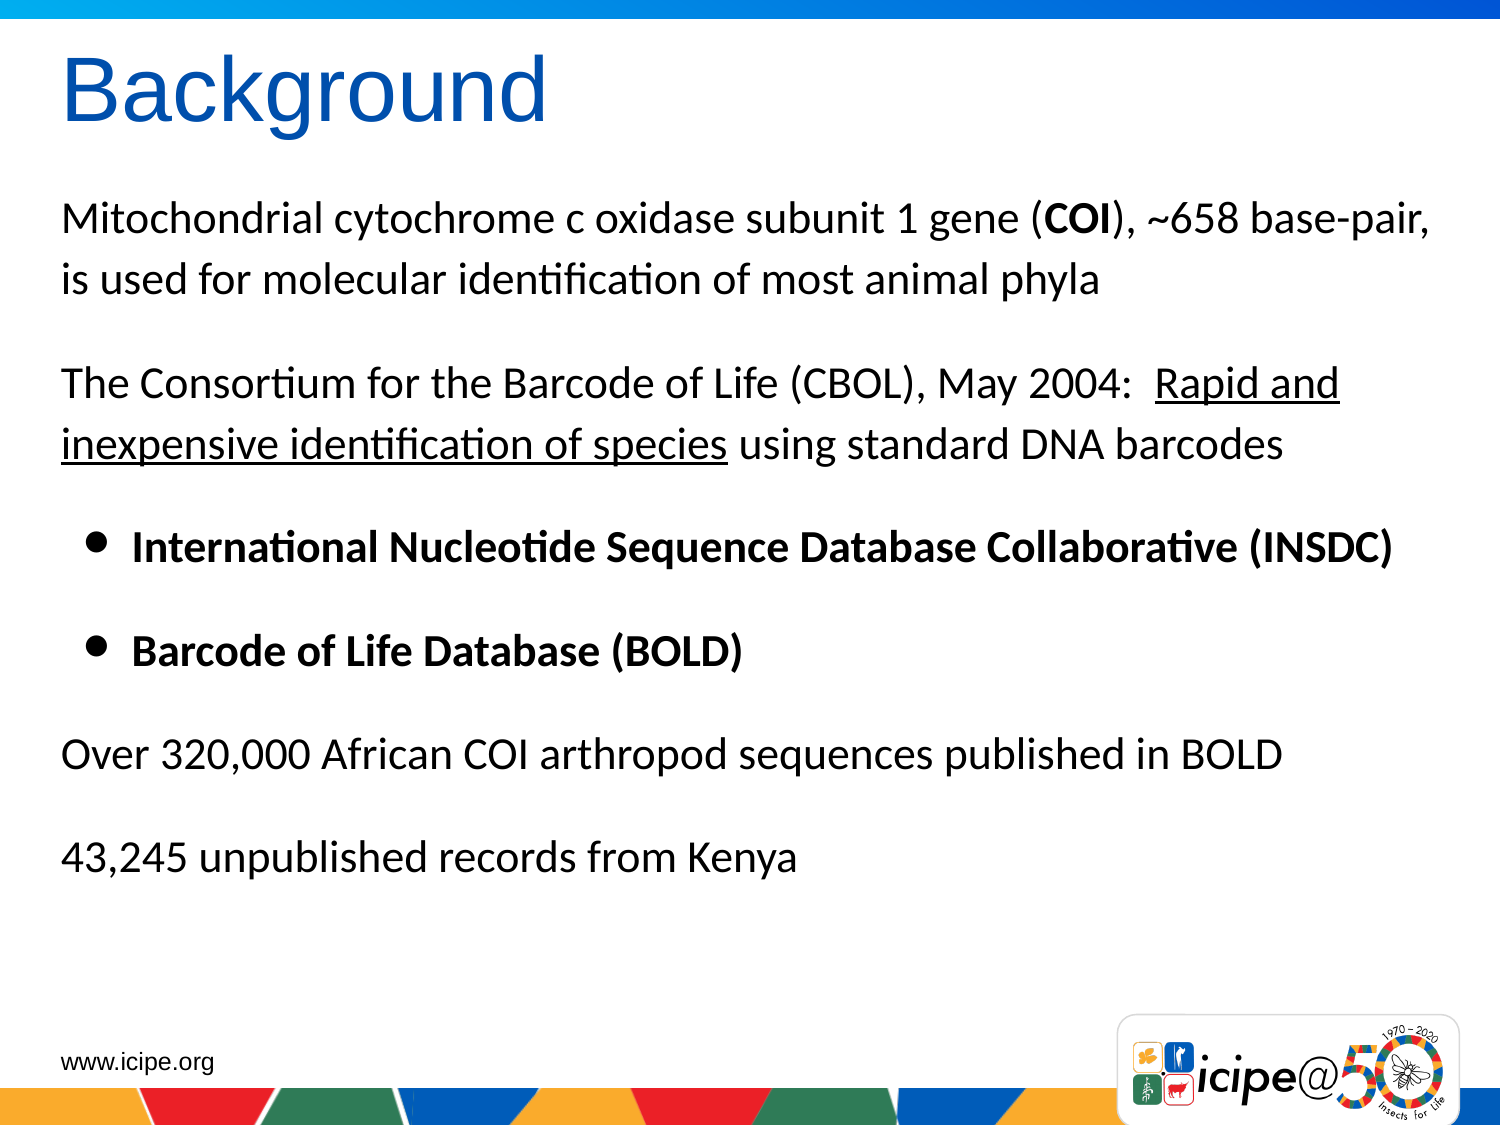

# Background
Mitochondrial cytochrome c oxidase subunit 1 gene (COI), ~658 base-pair, is used for molecular identification of most animal phyla
The Consortium for the Barcode of Life (CBOL), May 2004:  Rapid and inexpensive identification of species using standard DNA barcodes
International Nucleotide Sequence Database Collaborative (INSDC)
Barcode of Life Database (BOLD)
Over 320,000 African COI arthropod sequences published in BOLD
43,245 unpublished records from Kenya